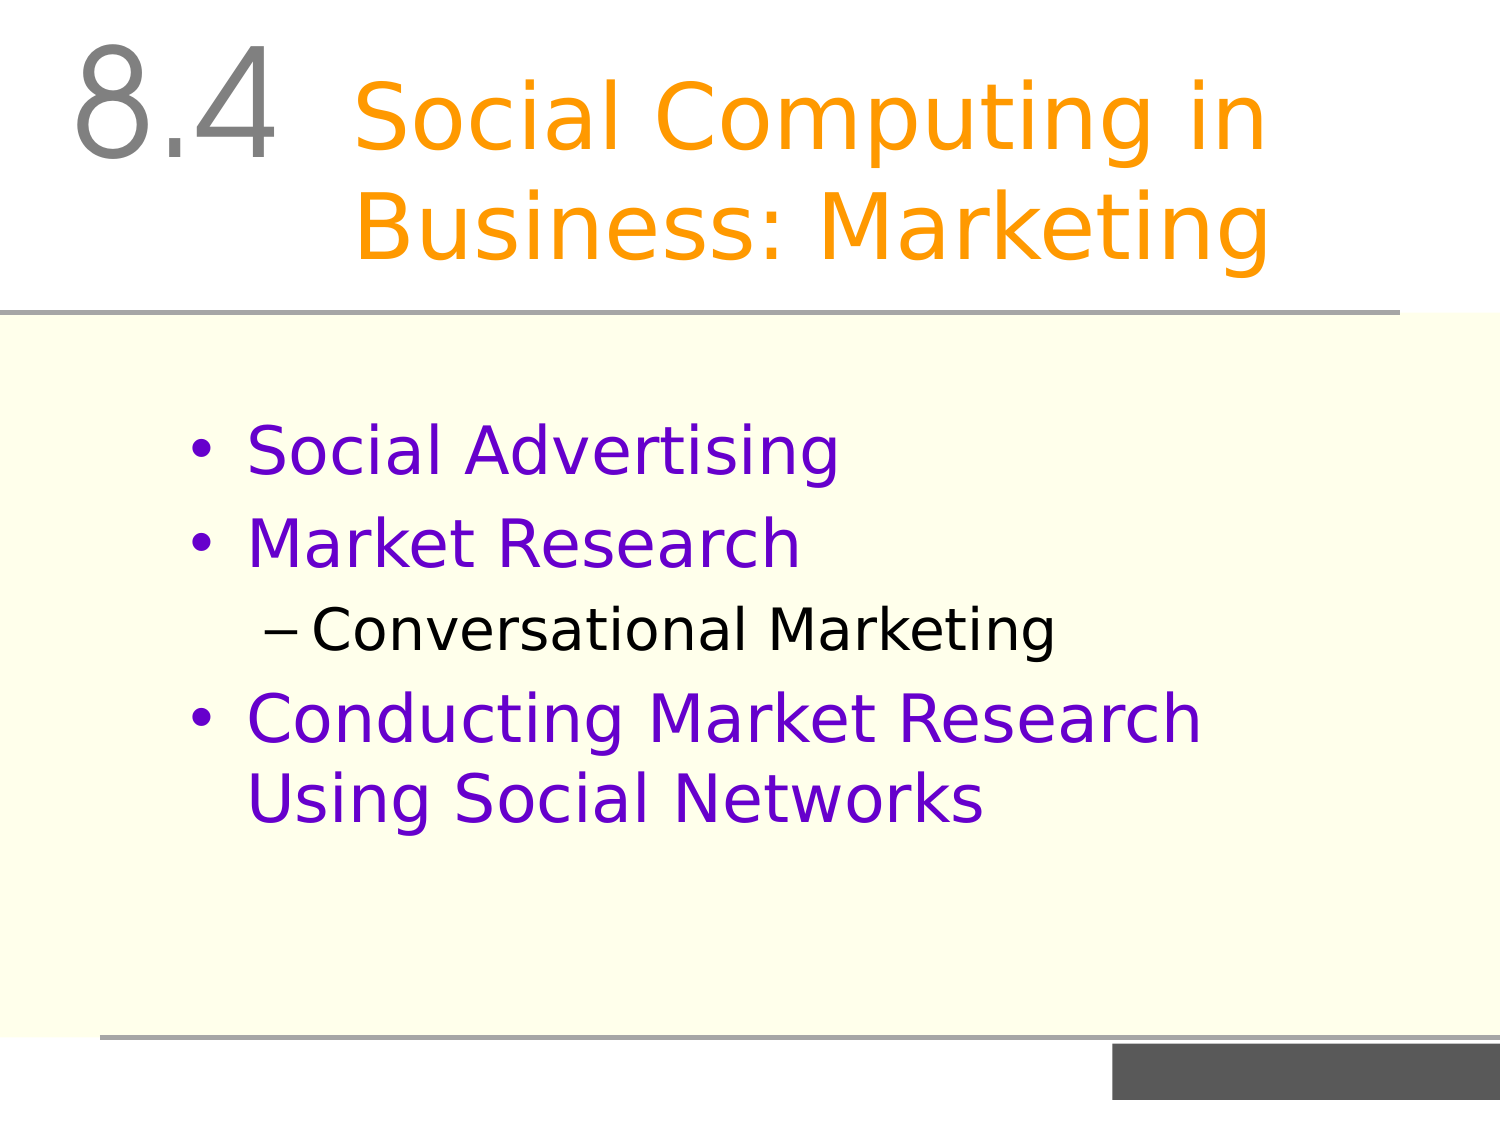

8.4
Social Computing in Business: Marketing
Social Advertising
Market Research
Conversational Marketing
Conducting Market Research Using Social Networks